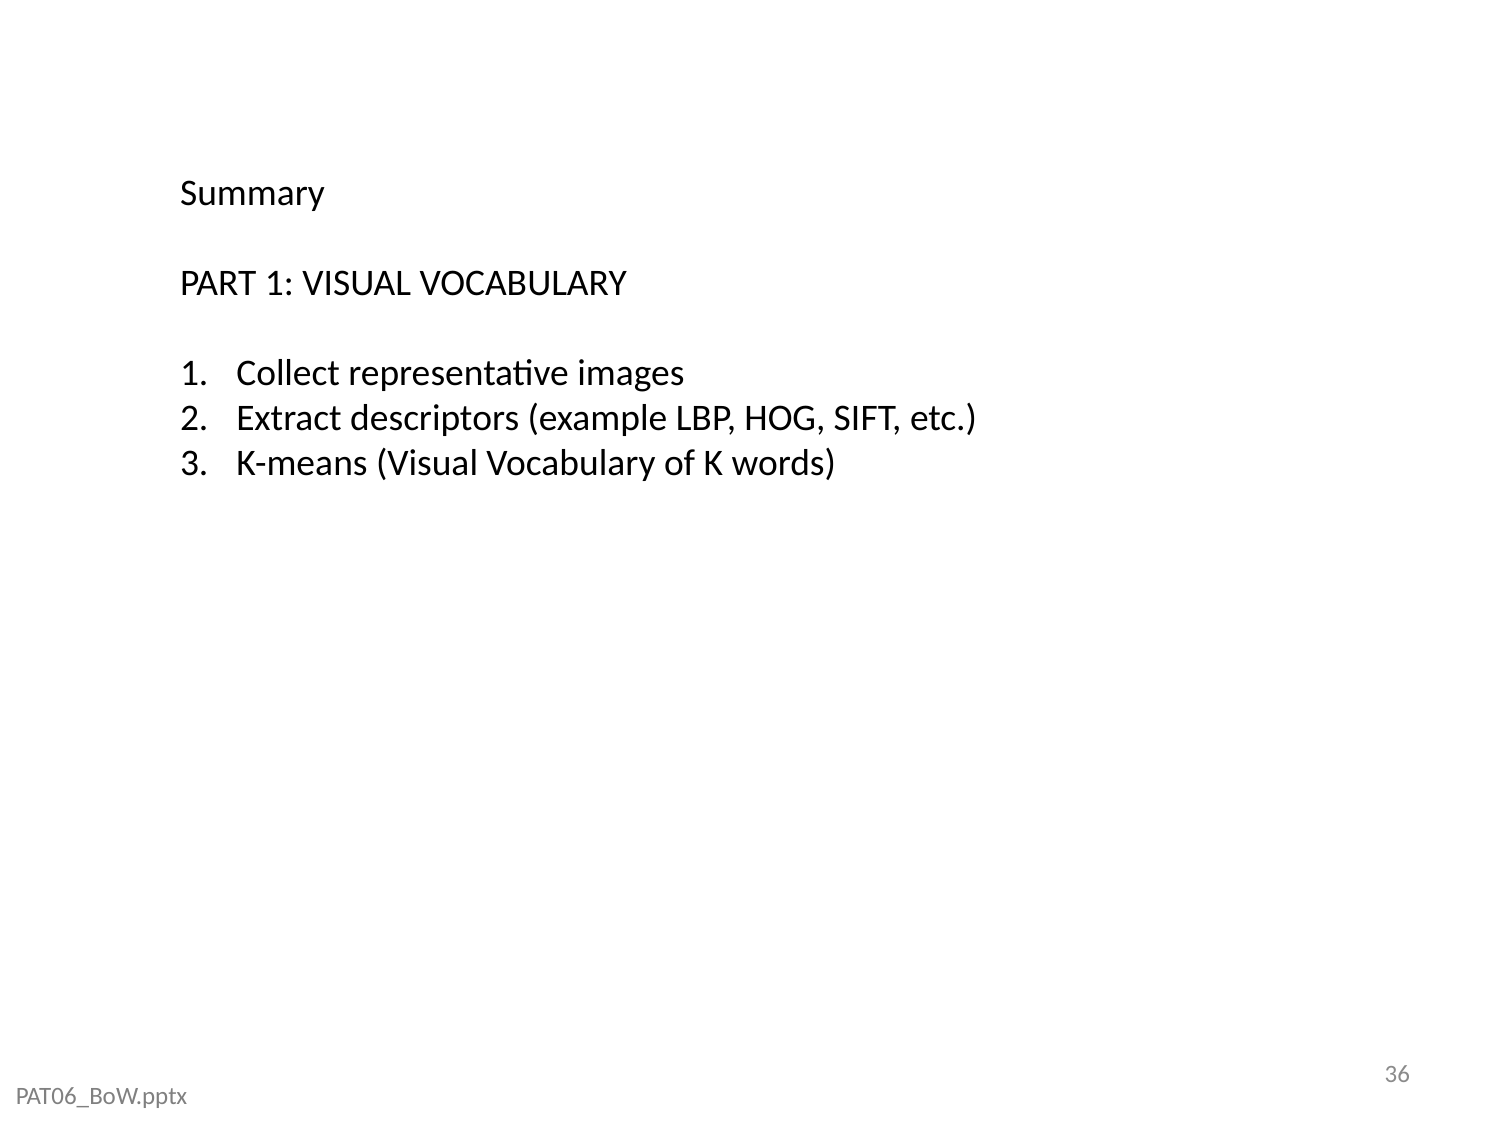

Summary

PART 1: VISUAL VOCABULARY

Collect representative images
Extract descriptors (example LBP, HOG, SIFT, etc.)
K-means (Visual Vocabulary of K words)
36
PAT06_BoW.pptx